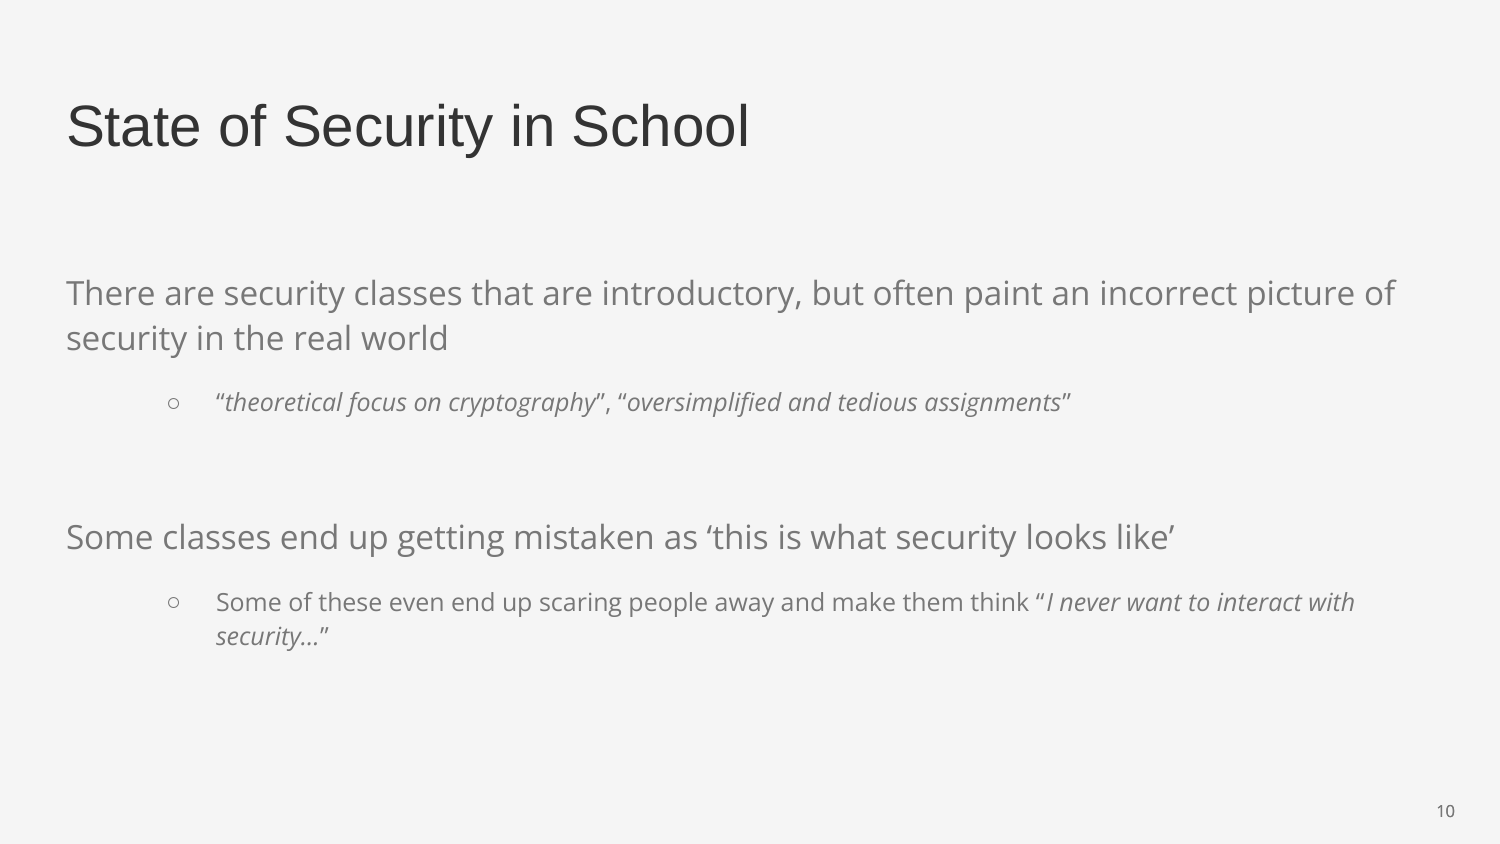

# State of Security in School

There are security classes that are introductory, but often paint an incorrect picture of security in the real world
“theoretical focus on cryptography”, “oversimplified and tedious assignments”
Some classes end up getting mistaken as ‘this is what security looks like’
Some of these even end up scaring people away and make them think “I never want to interact with security…”
10
10